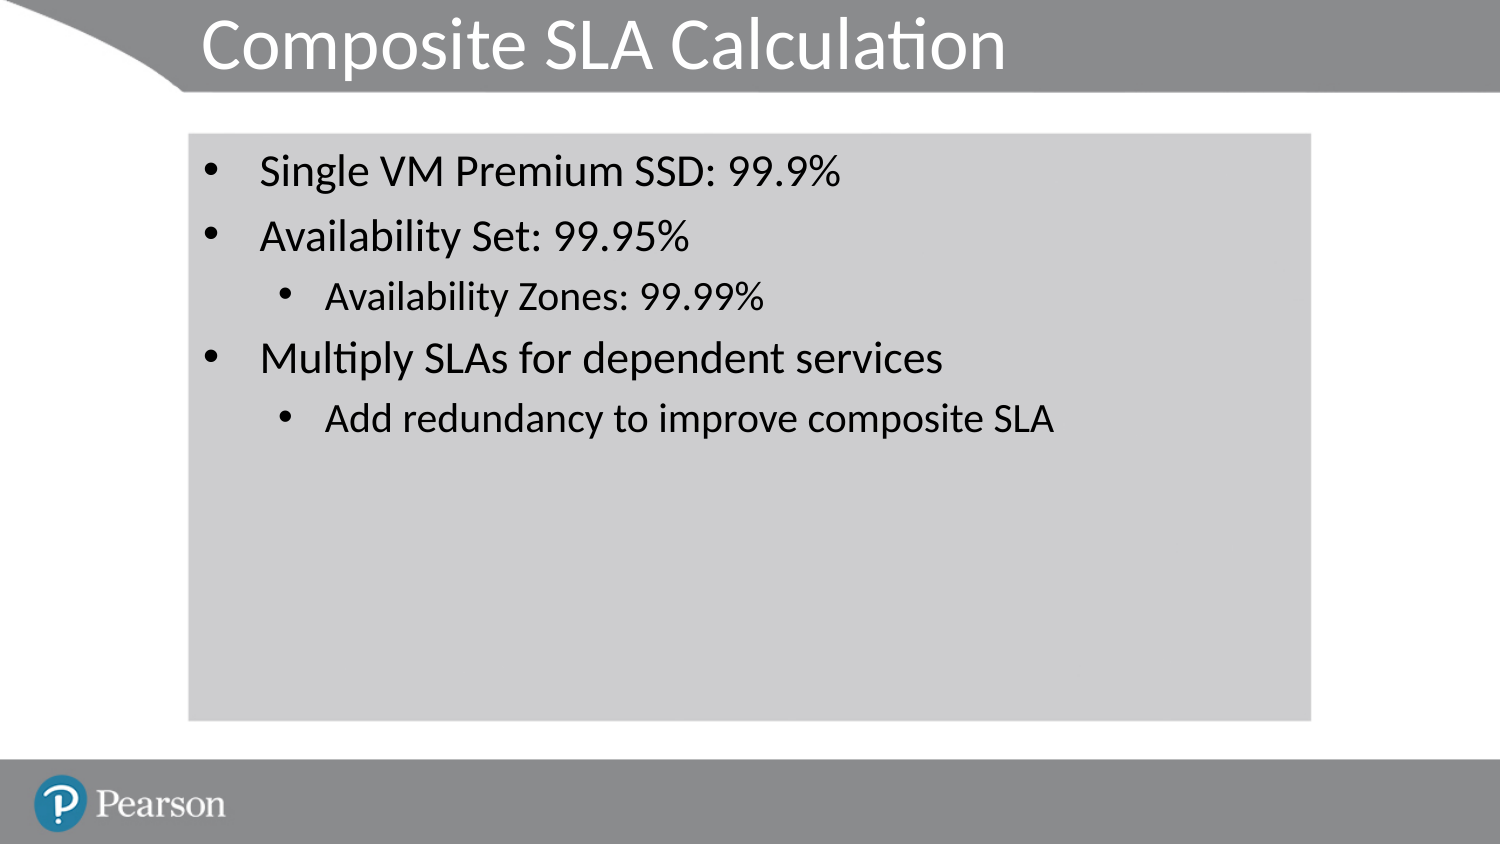

# Composite SLA Calculation
Single VM Premium SSD: 99.9%
Availability Set: 99.95%
Availability Zones: 99.99%
Multiply SLAs for dependent services
Add redundancy to improve composite SLA